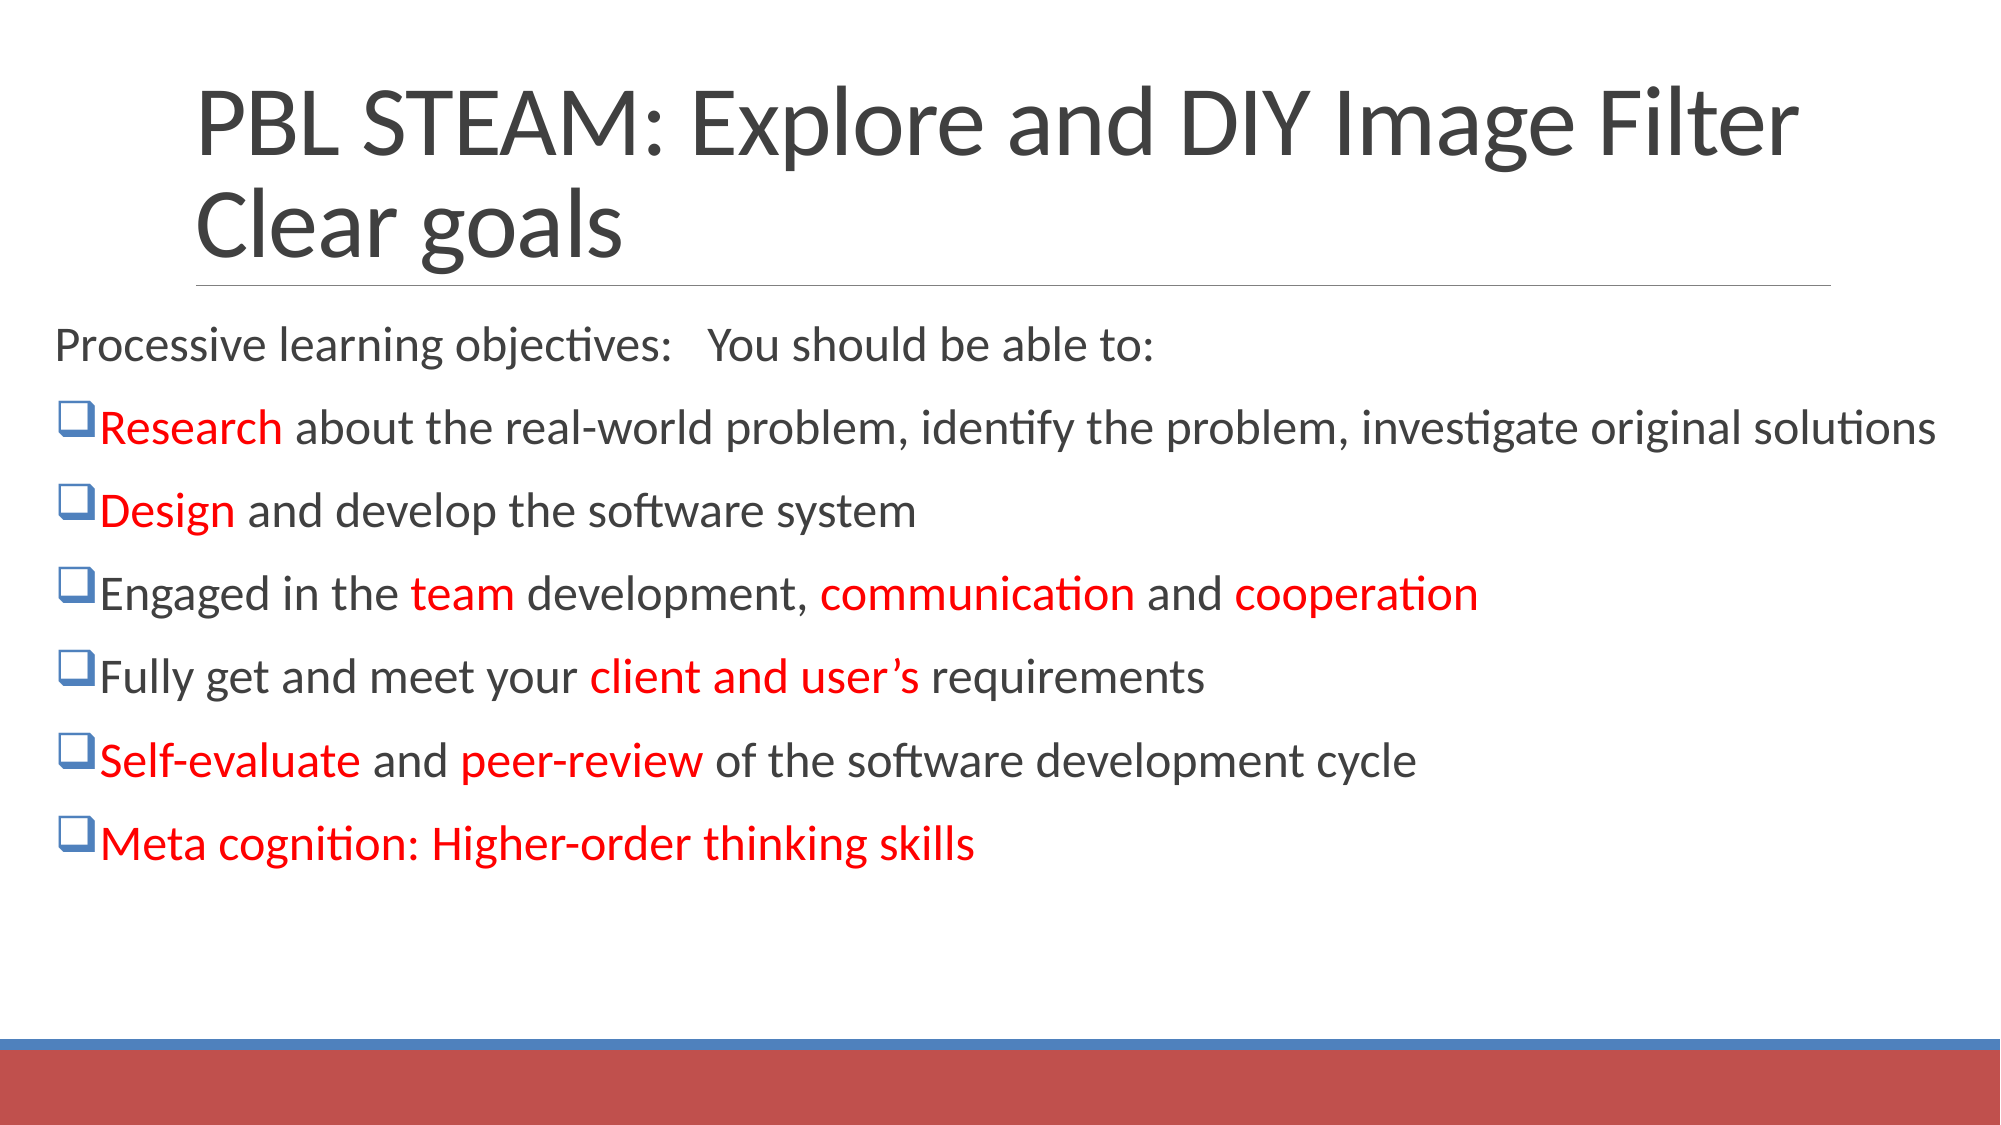

# PBL STEAM: Explore and DIY Image Filter Clear goals
Processive learning objectives:   You should be able to:
Research about the real-world problem, identify the problem, investigate original solutions
Design and develop the software system
Engaged in the team development, communication and cooperation
Fully get and meet your client and user’s requirements
Self-evaluate and peer-review of the software development cycle
Meta cognition: Higher-order thinking skills